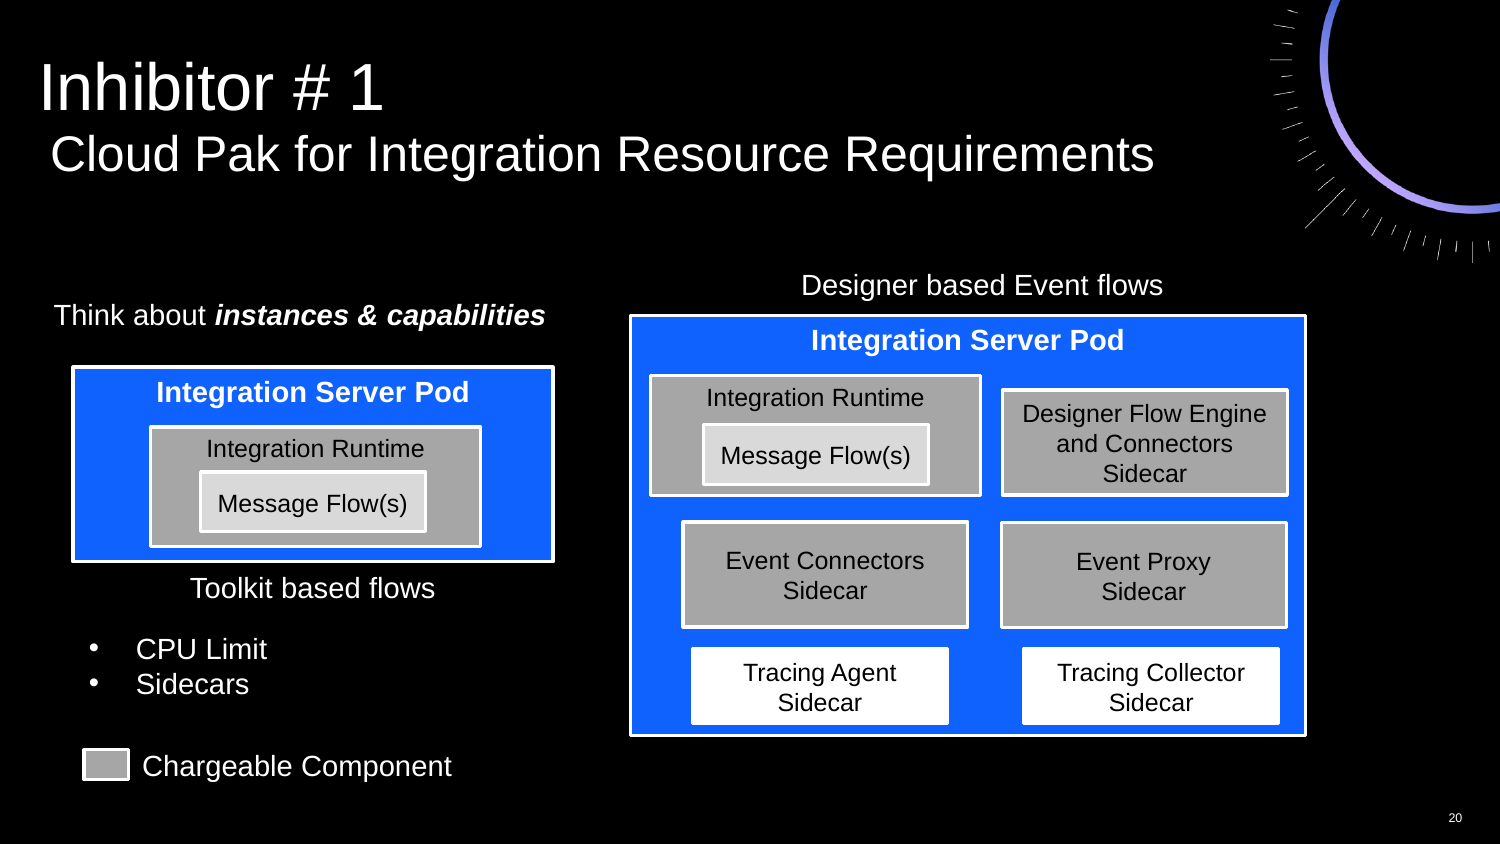

# Inhibitor # 1
Cloud Pak for Integration Resource Requirements
Designer based Event flows
Think about instances & capabilities
Integration Server Pod
Integration Runtime
Designer Flow Engine
and Connectors
Sidecar
Message Flow(s)
Event Connectors
Sidecar
Event Proxy
Sidecar
Tracing Agent
Sidecar
Tracing Collector
Sidecar
Integration Server Pod
Integration Runtime
Designer Flow Engine
and Connectors
Sidecar
Message Flow(s)
Event Connectors
Sidecar
Event Proxy
Sidecar
Integration Server Pod
Integration Runtime
Message Flow(s)
Toolkit based flows
CPU Limit
Sidecars
Chargeable Component

20